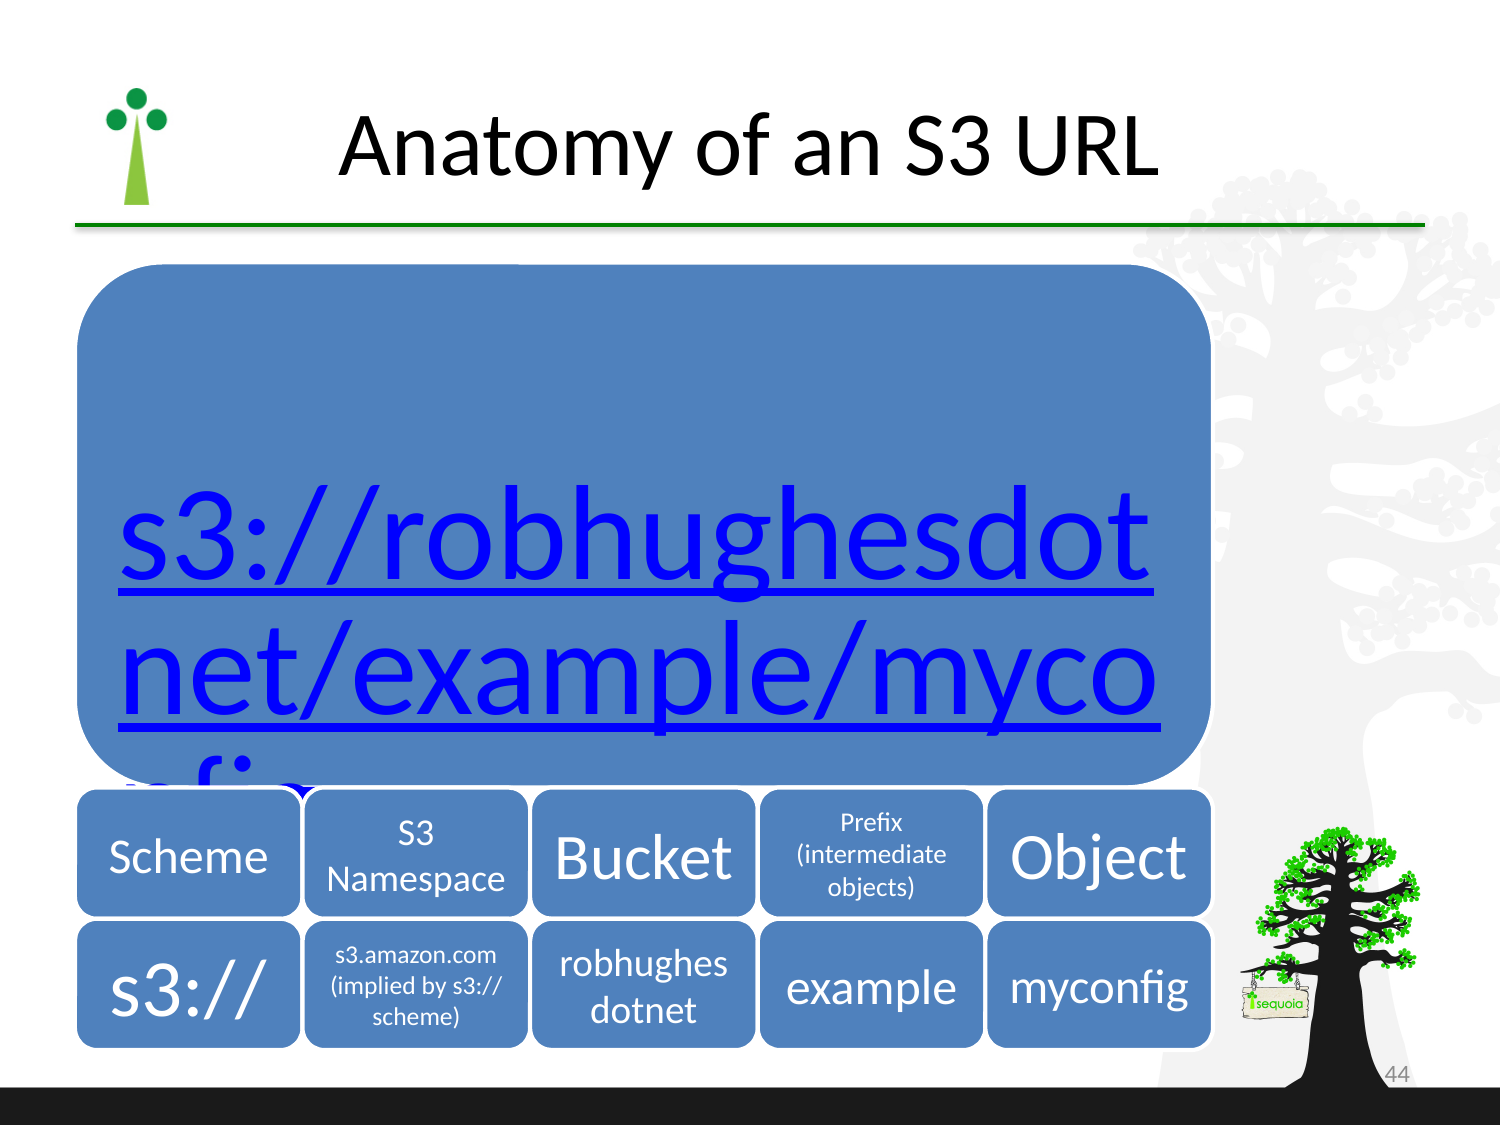

# Anatomy of an S3 URL
s3://robhughesdotnet/example/myconfig
Scheme
S3 Namespace
Bucket
Prefix (intermediate objects)
Object
s3://
s3.amazon.com (implied by s3:// scheme)
robhughesdotnet
example
myconfig
44